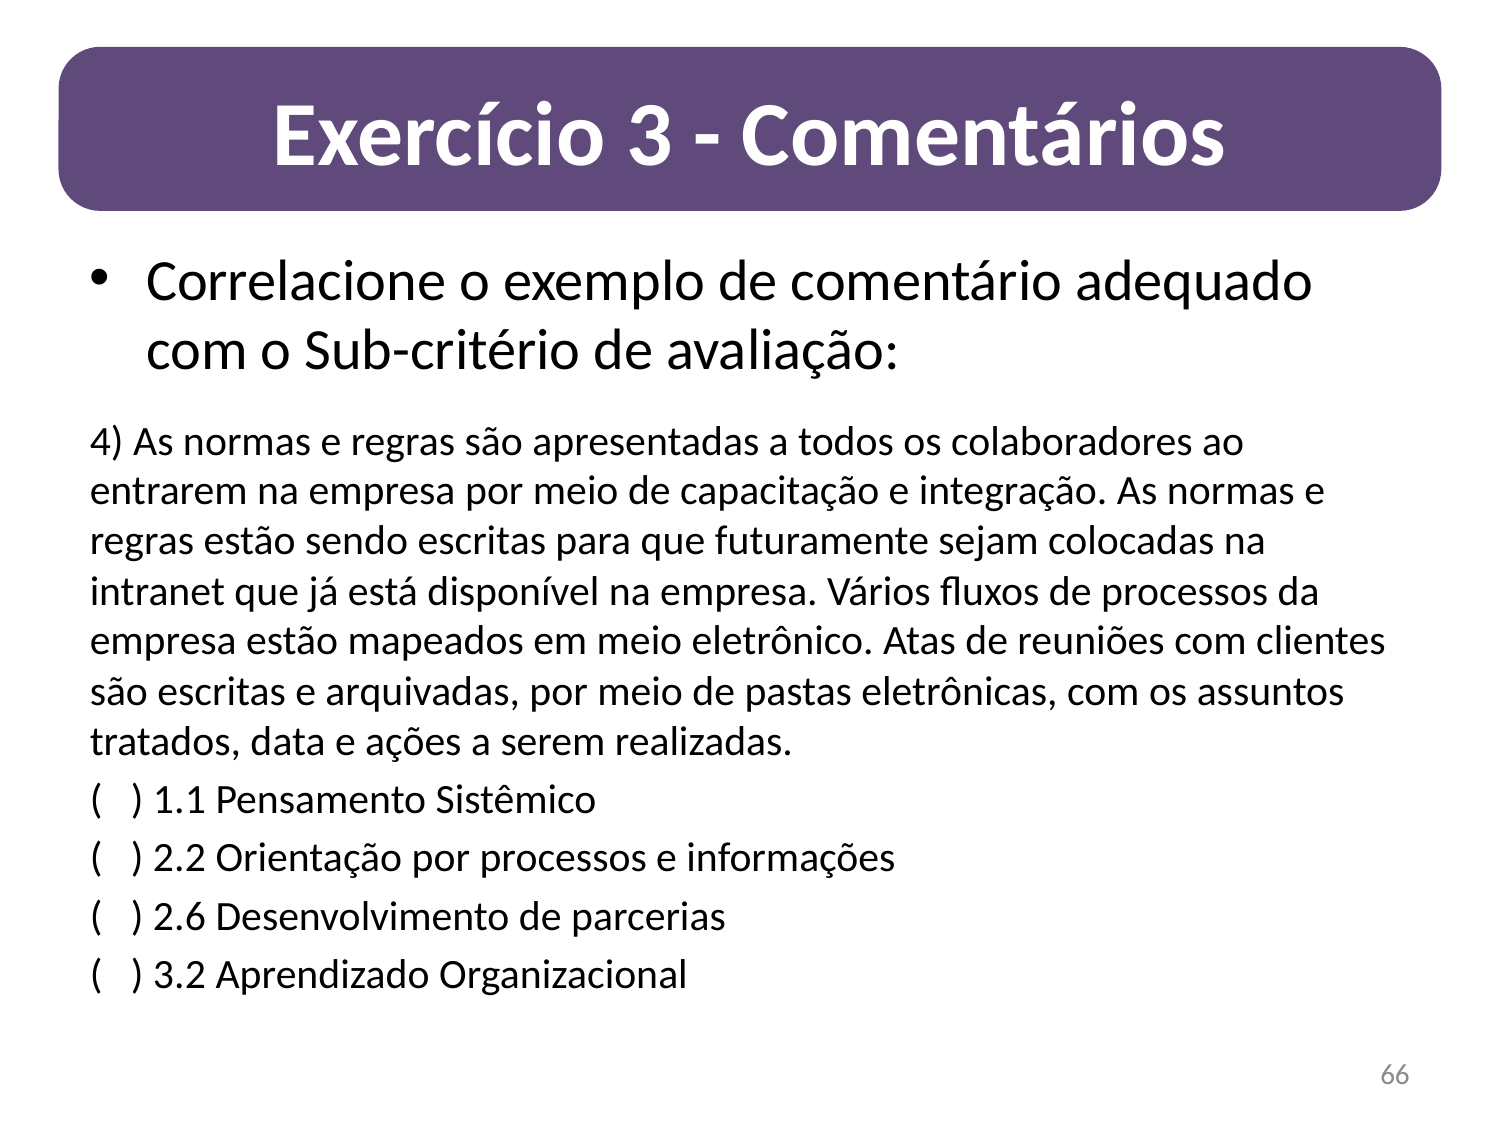

Exercício 3 - Comentários
Correlacione o exemplo de comentário adequado com o Sub-critério de avaliação:

4) As normas e regras são apresentadas a todos os colaboradores ao entrarem na empresa por meio de capacitação e integração. As normas e regras estão sendo escritas para que futuramente sejam colocadas na intranet que já está disponível na empresa. Vários fluxos de processos da empresa estão mapeados em meio eletrônico. Atas de reuniões com clientes são escritas e arquivadas, por meio de pastas eletrônicas, com os assuntos tratados, data e ações a serem realizadas.
(   ) 1.1 Pensamento Sistêmico
(   ) 2.2 Orientação por processos e informações
(   ) 2.6 Desenvolvimento de parcerias
(   ) 3.2 Aprendizado Organizacional

66